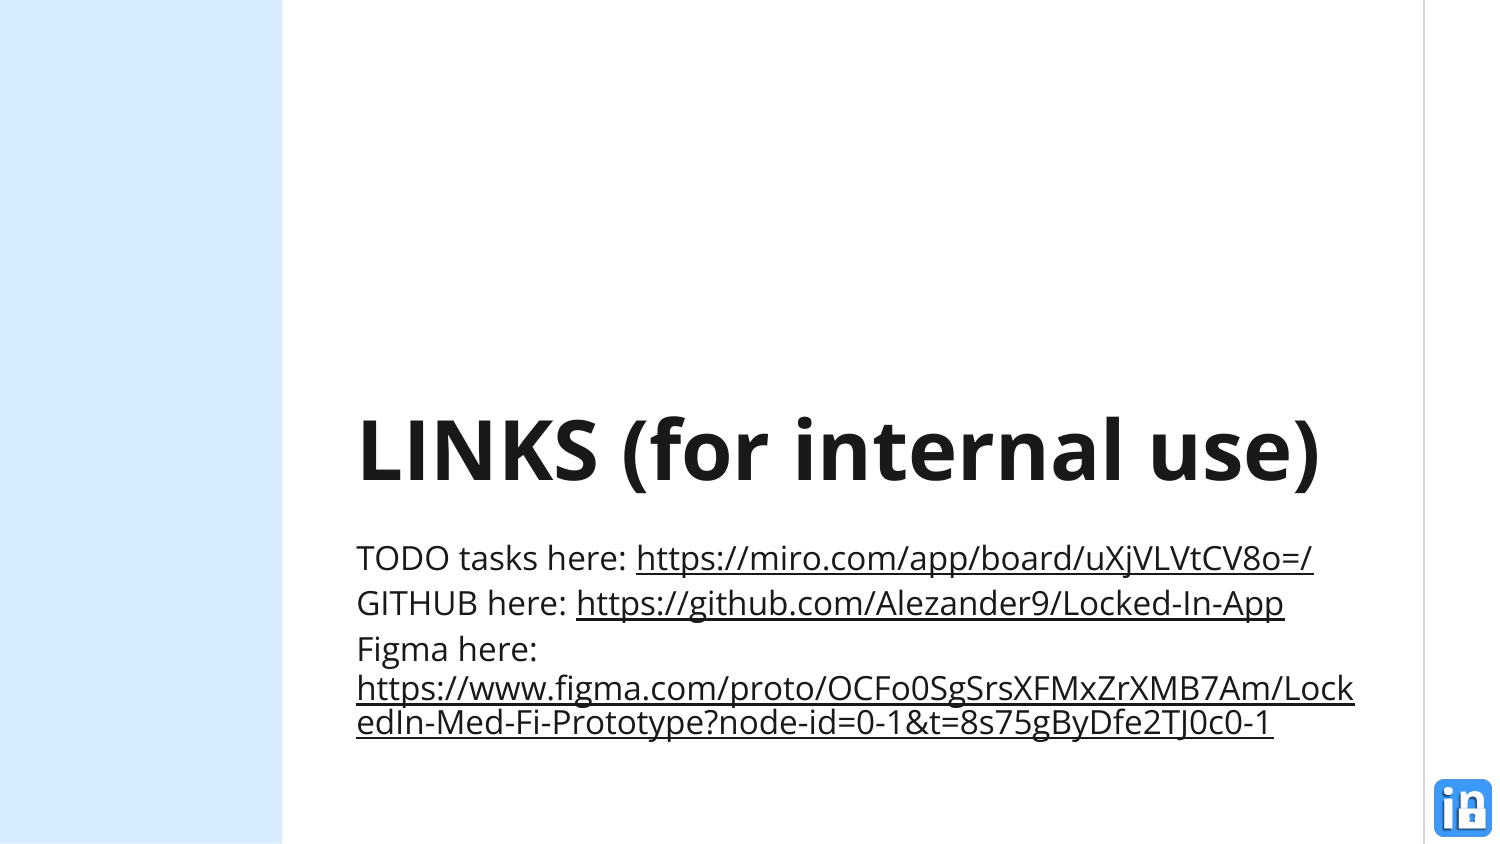

# LINKS (for internal use)
TODO tasks here: https://miro.com/app/board/uXjVLVtCV8o=/
GITHUB here: https://github.com/Alezander9/Locked-In-App
Figma here: https://www.figma.com/proto/OCFo0SgSrsXFMxZrXMB7Am/LockedIn-Med-Fi-Prototype?node-id=0-1&t=8s75gByDfe2TJ0c0-1